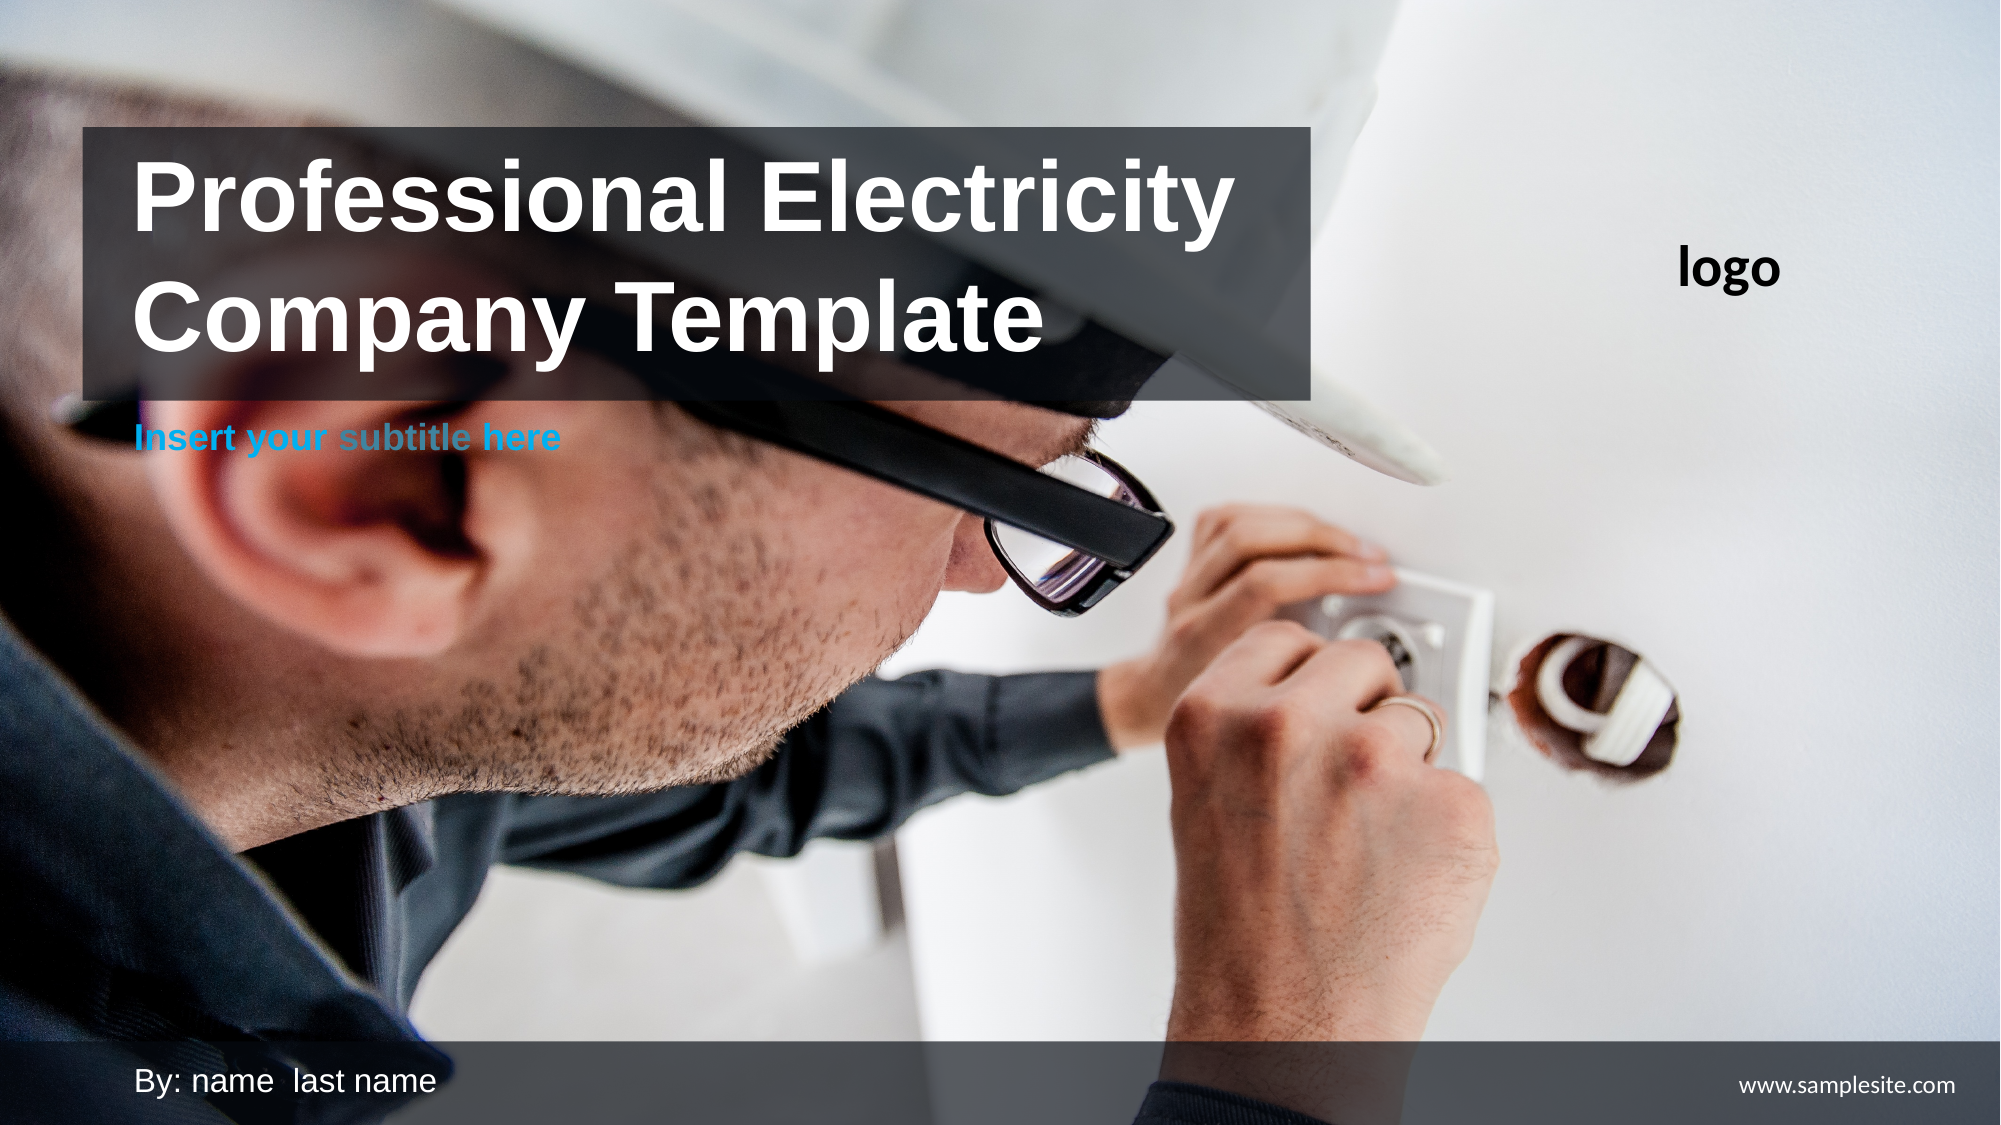

Professional Electricity Company Template

logo
Insert your subtitle here

By: name  last name
www.samplesite.com